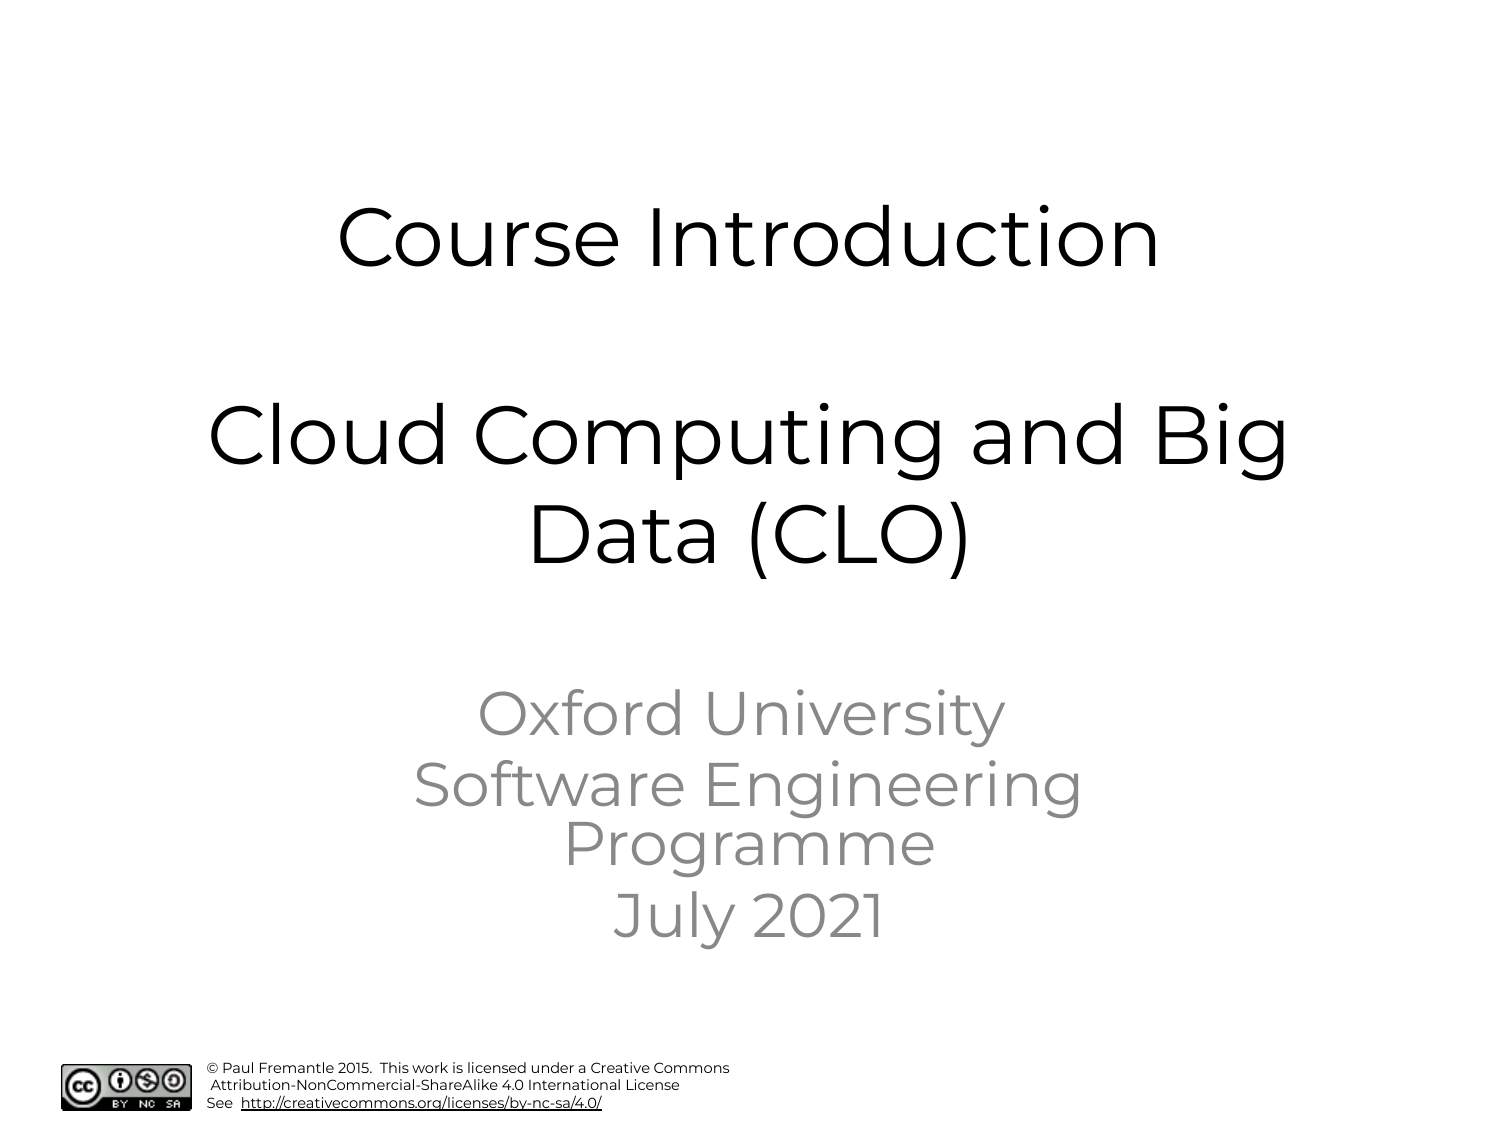

# Course Introduction Cloud Computing and Big Data (CLO)
Oxford University
Software Engineering Programme
July 2021